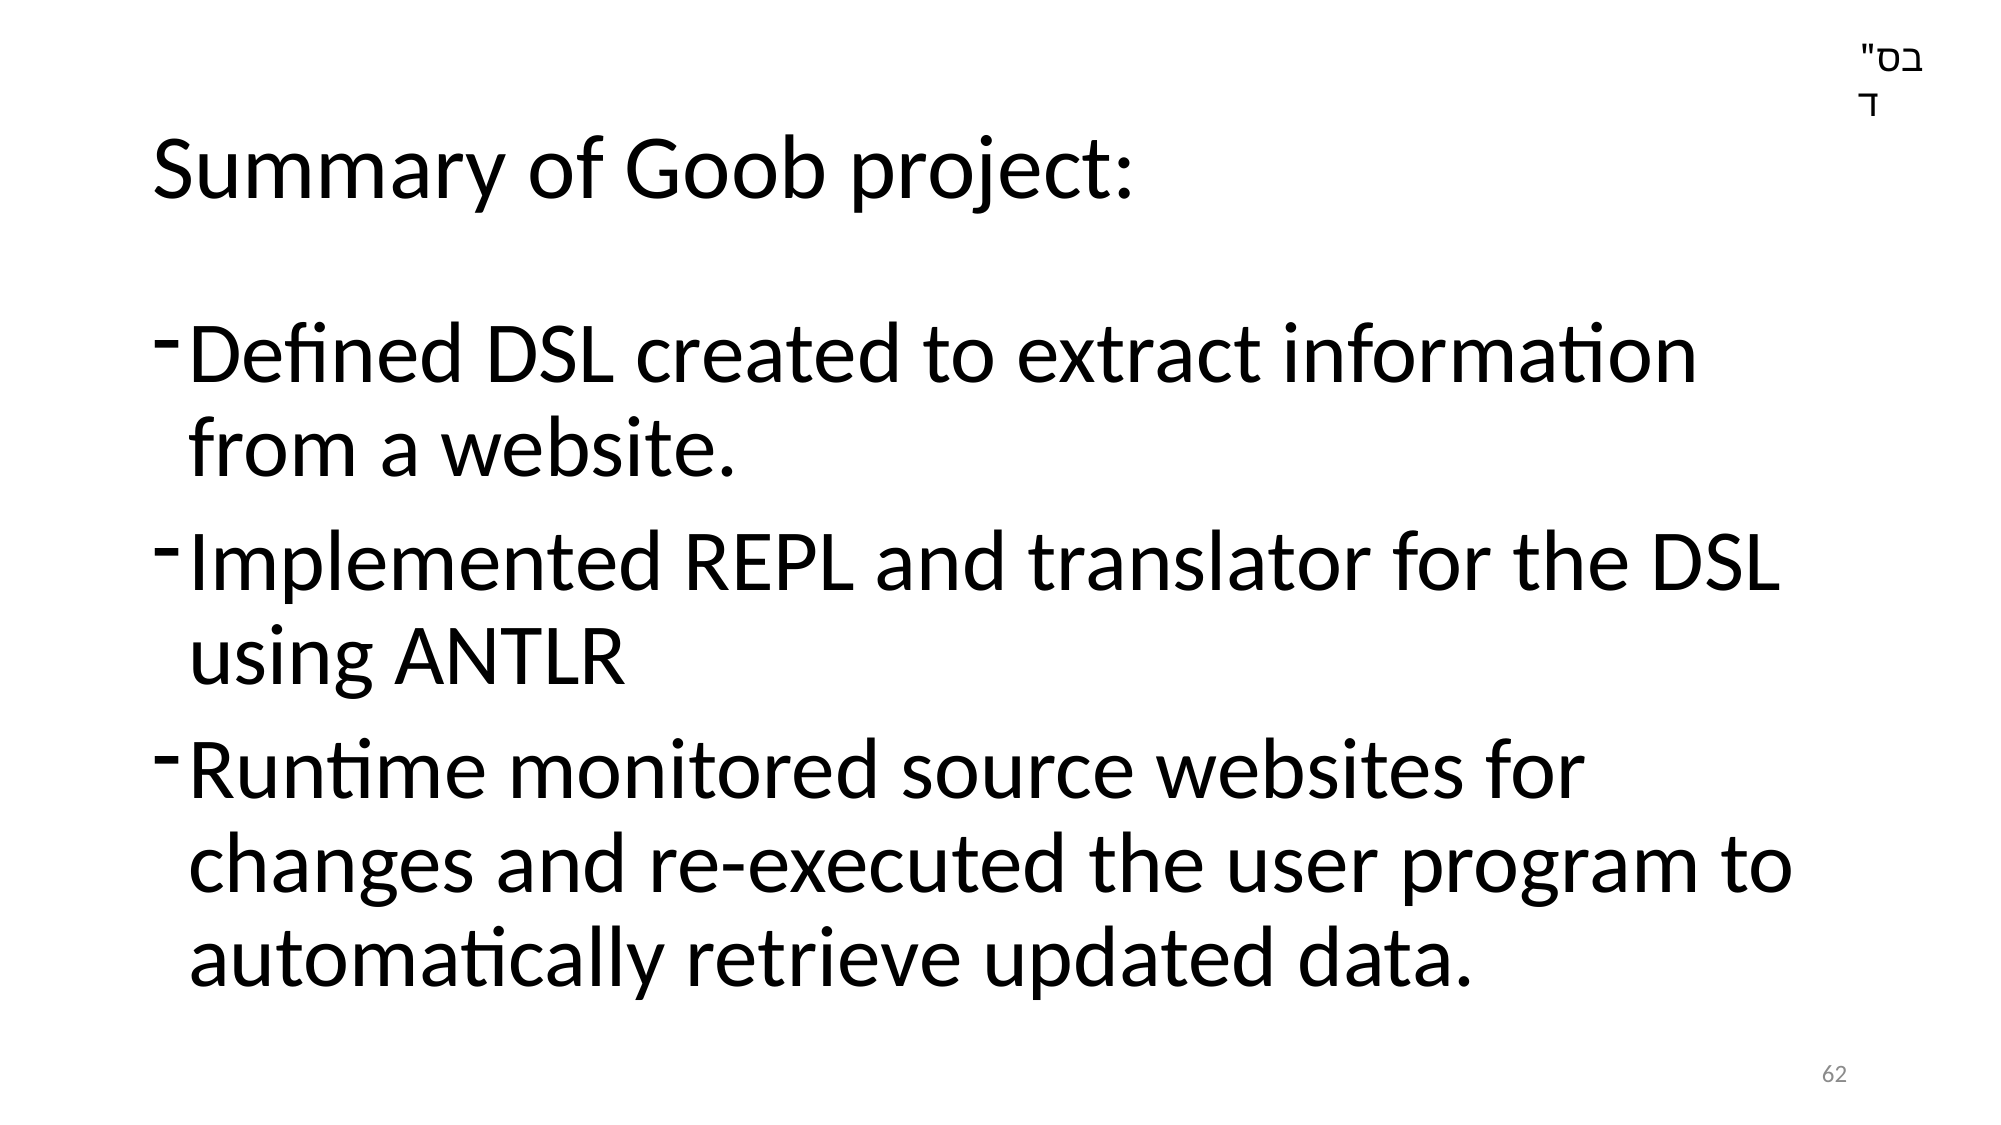

בס"ד
# Summary of Goob project:
Defined DSL created to extract information from a website.
Implemented REPL and translator for the DSL using ANTLR
Runtime monitored source websites for changes and re-executed the user program to automatically retrieve updated data.
62